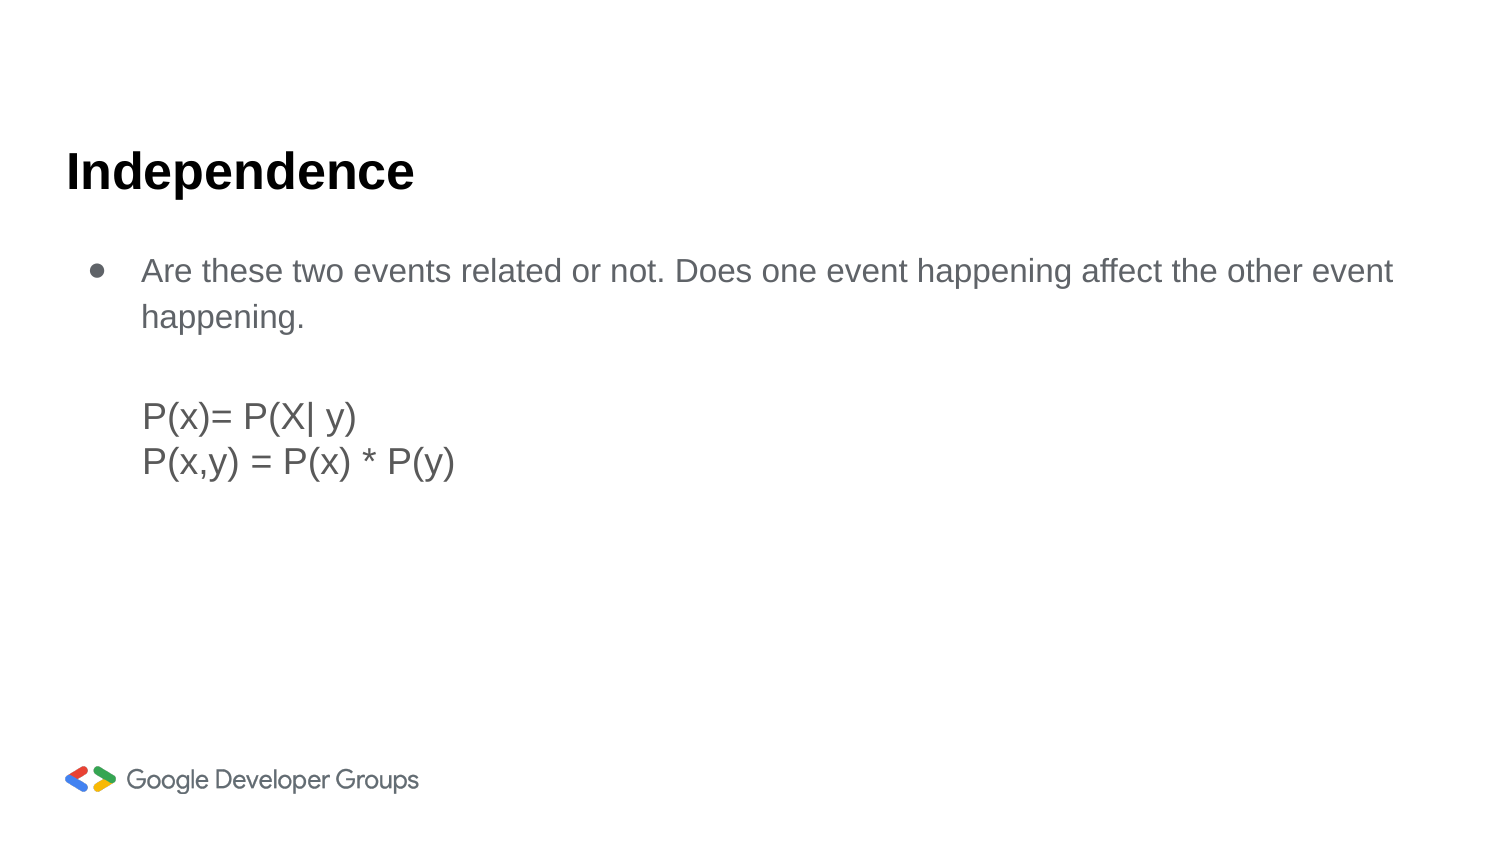

# Independence
Are these two events related or not. Does one event happening affect the other event happening.
P(x)= P(X| y)
P(x,y) = P(x) * P(y)